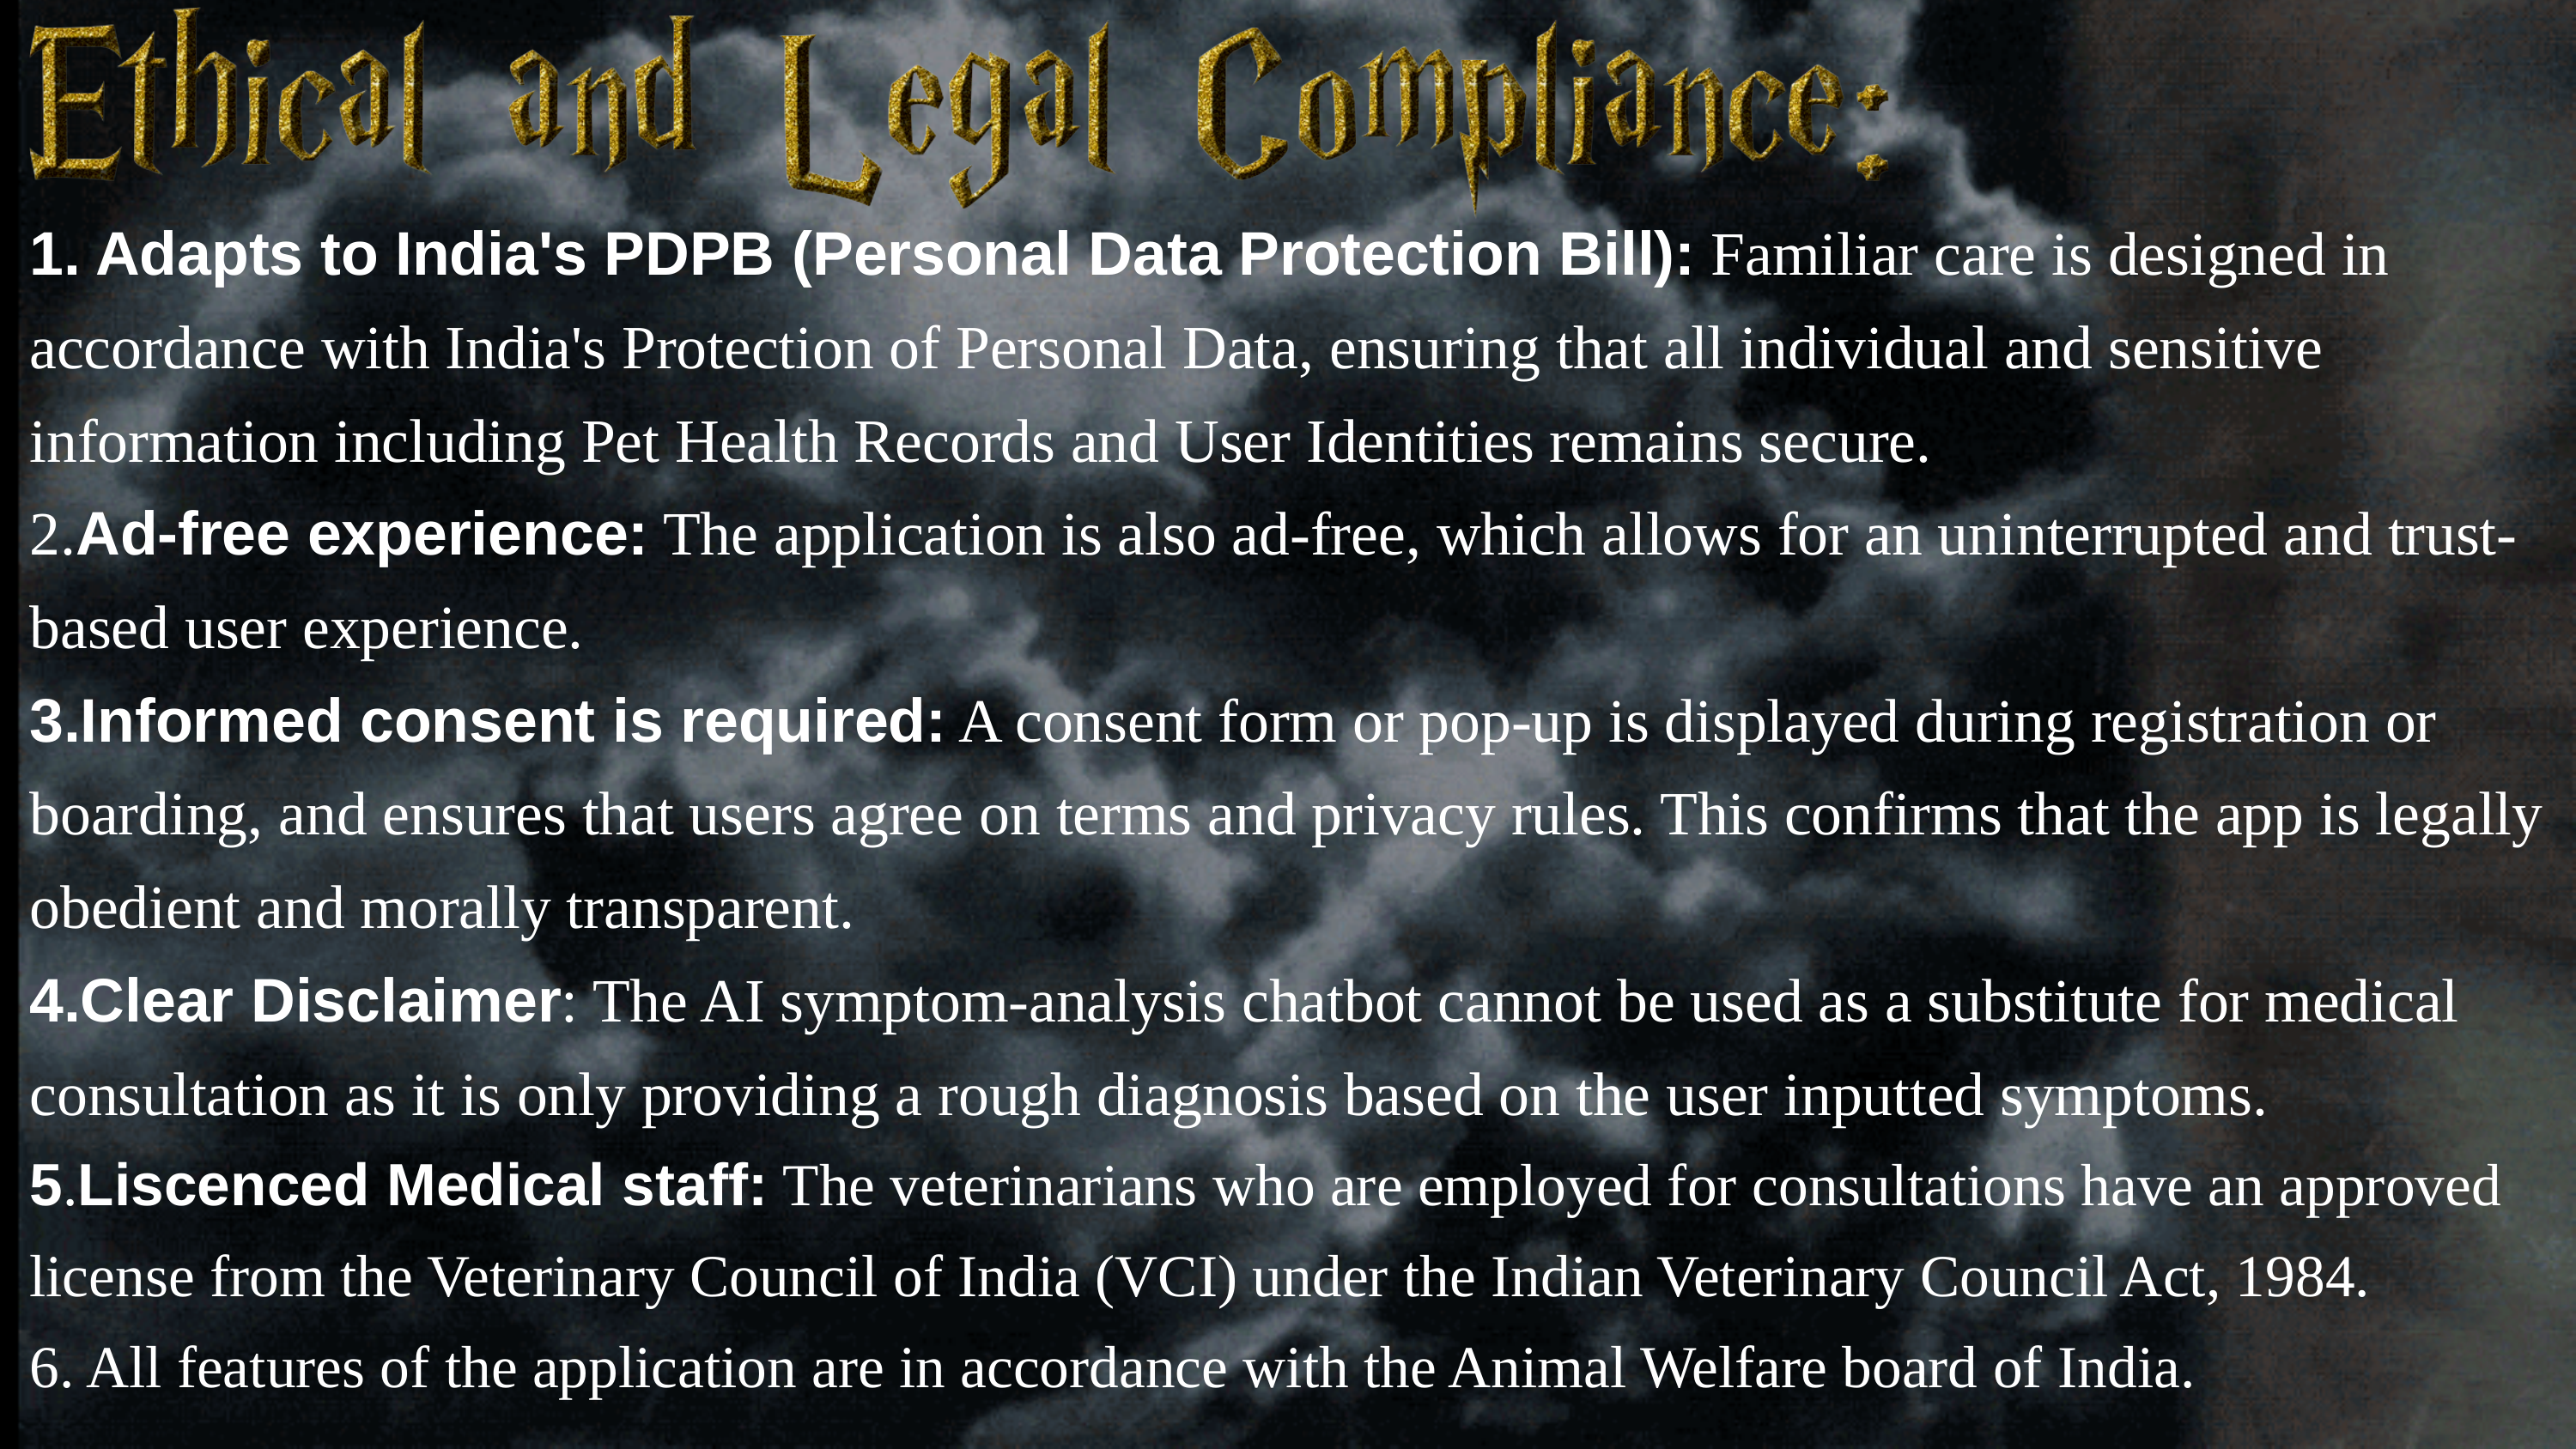

1. Adapts to India's PDPB (Personal Data Protection Bill): Familiar care is designed in accordance with India's Protection of Personal Data, ensuring that all individual and sensitive information including Pet Health Records and User Identities remains secure.
2.Ad-free experience: The application is also ad-free, which allows for an uninterrupted and trust-based user experience.
3.Informed consent is required: A consent form or pop-up is displayed during registration or boarding, and ensures that users agree on terms and privacy rules. This confirms that the app is legally obedient and morally transparent.
4.Clear Disclaimer: The AI symptom-analysis chatbot cannot be used as a substitute for medical consultation as it is only providing a rough diagnosis based on the user inputted symptoms.
5.Liscenced Medical staff: The veterinarians who are employed for consultations have an approved license from the Veterinary Council of India (VCI) under the Indian Veterinary Council Act, 1984.
6. All features of the application are in accordance with the Animal Welfare board of India.